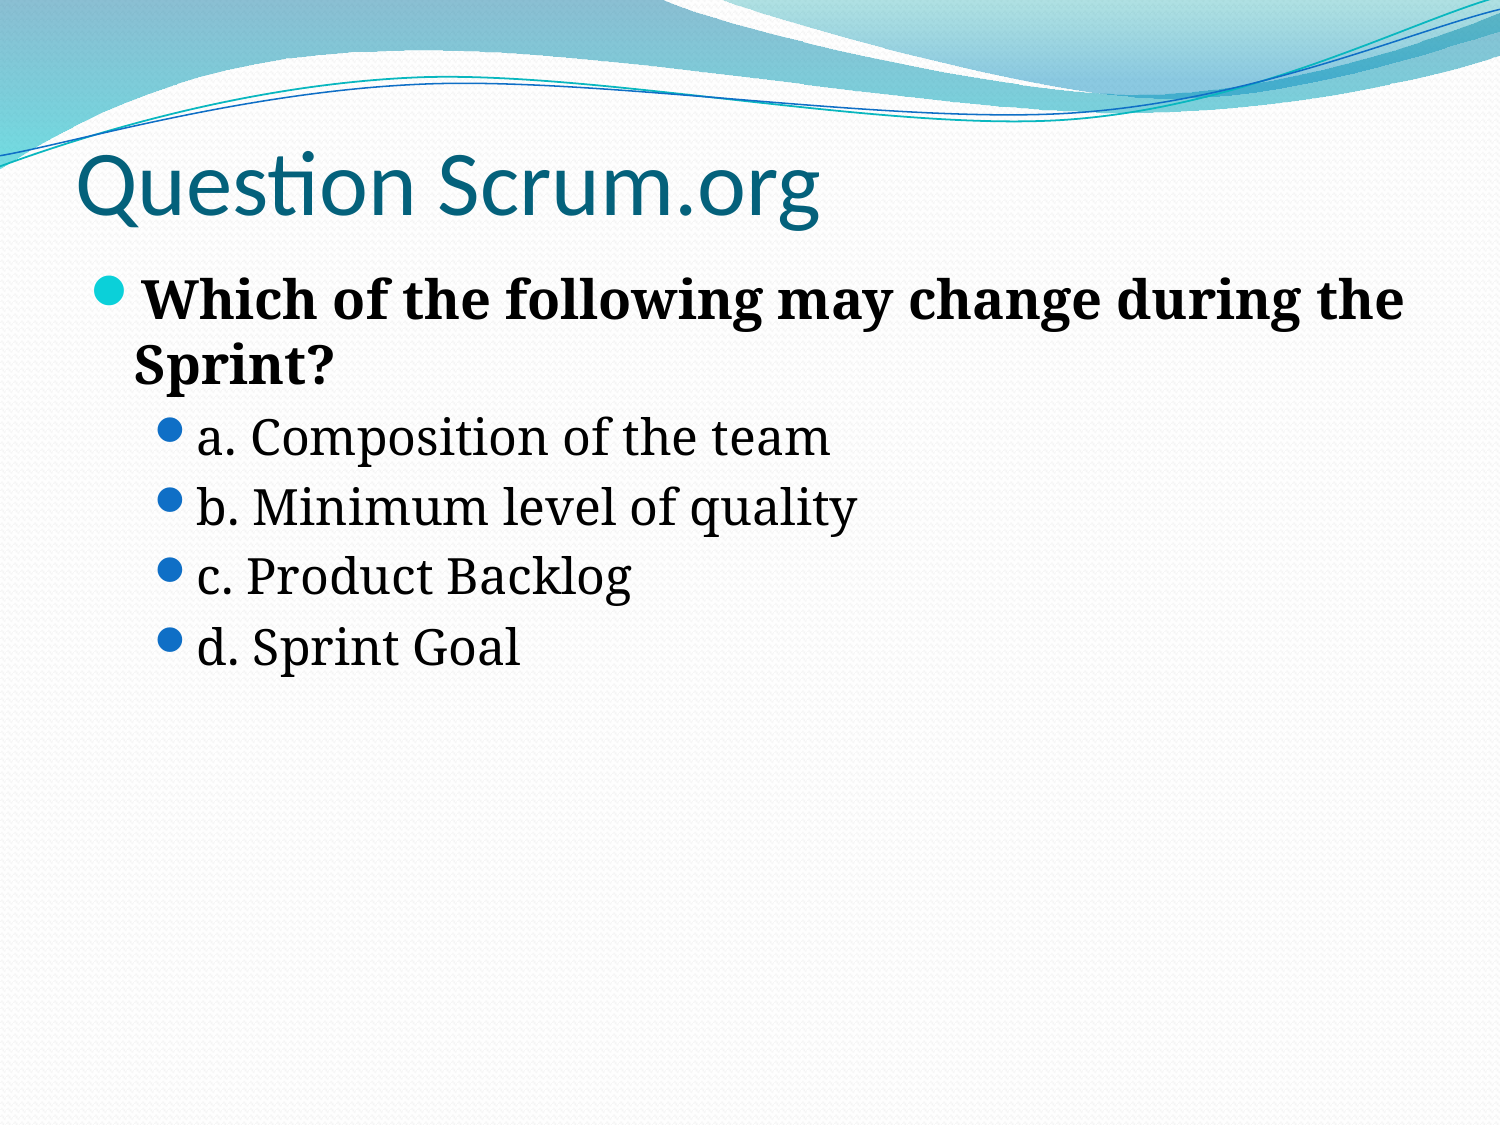

# Question Scrum.org
Which of the following may change during the Sprint?
a. Composition of the team
b. Minimum level of quality
c. Product Backlog
d. Sprint Goal